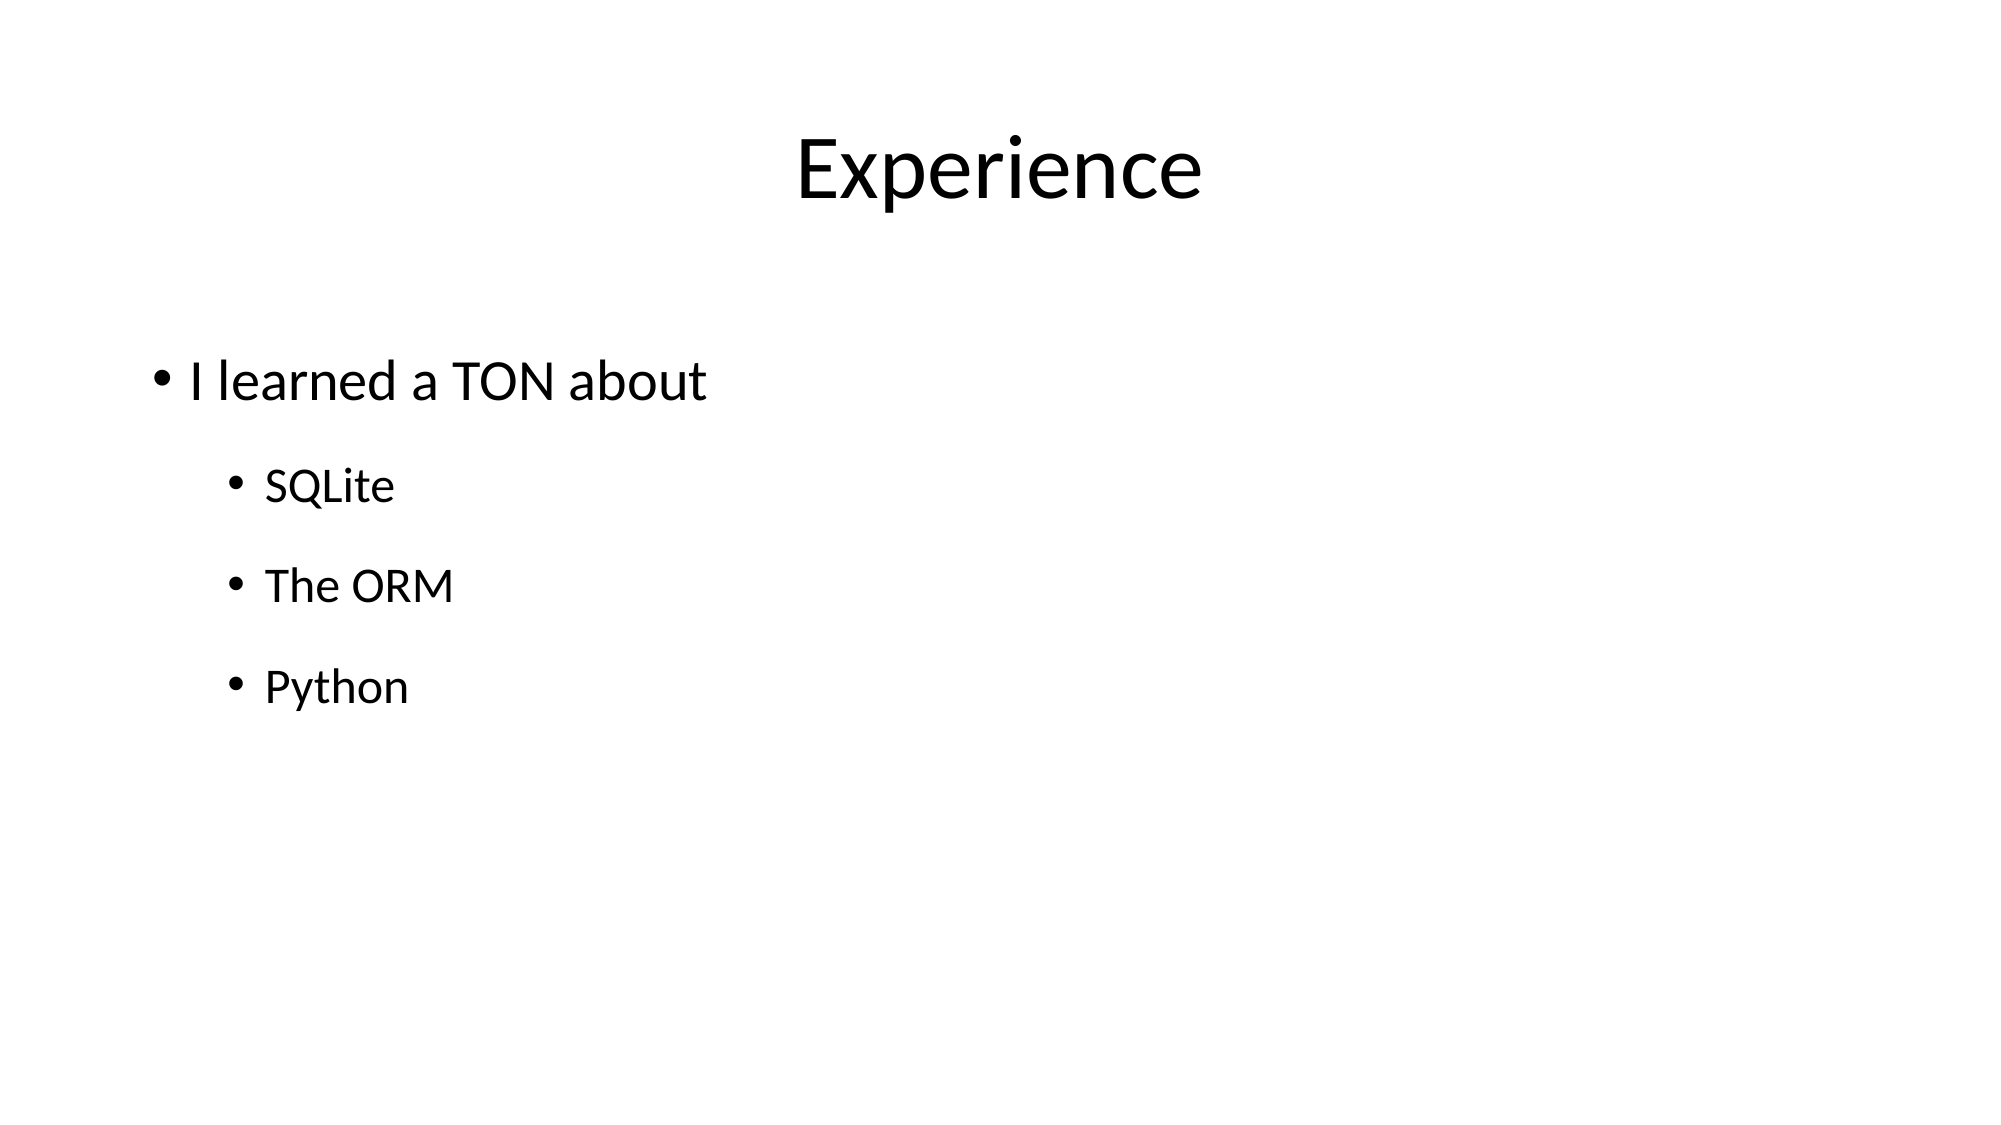

# Experience
I learned a TON about
SQLite
The ORM
Python